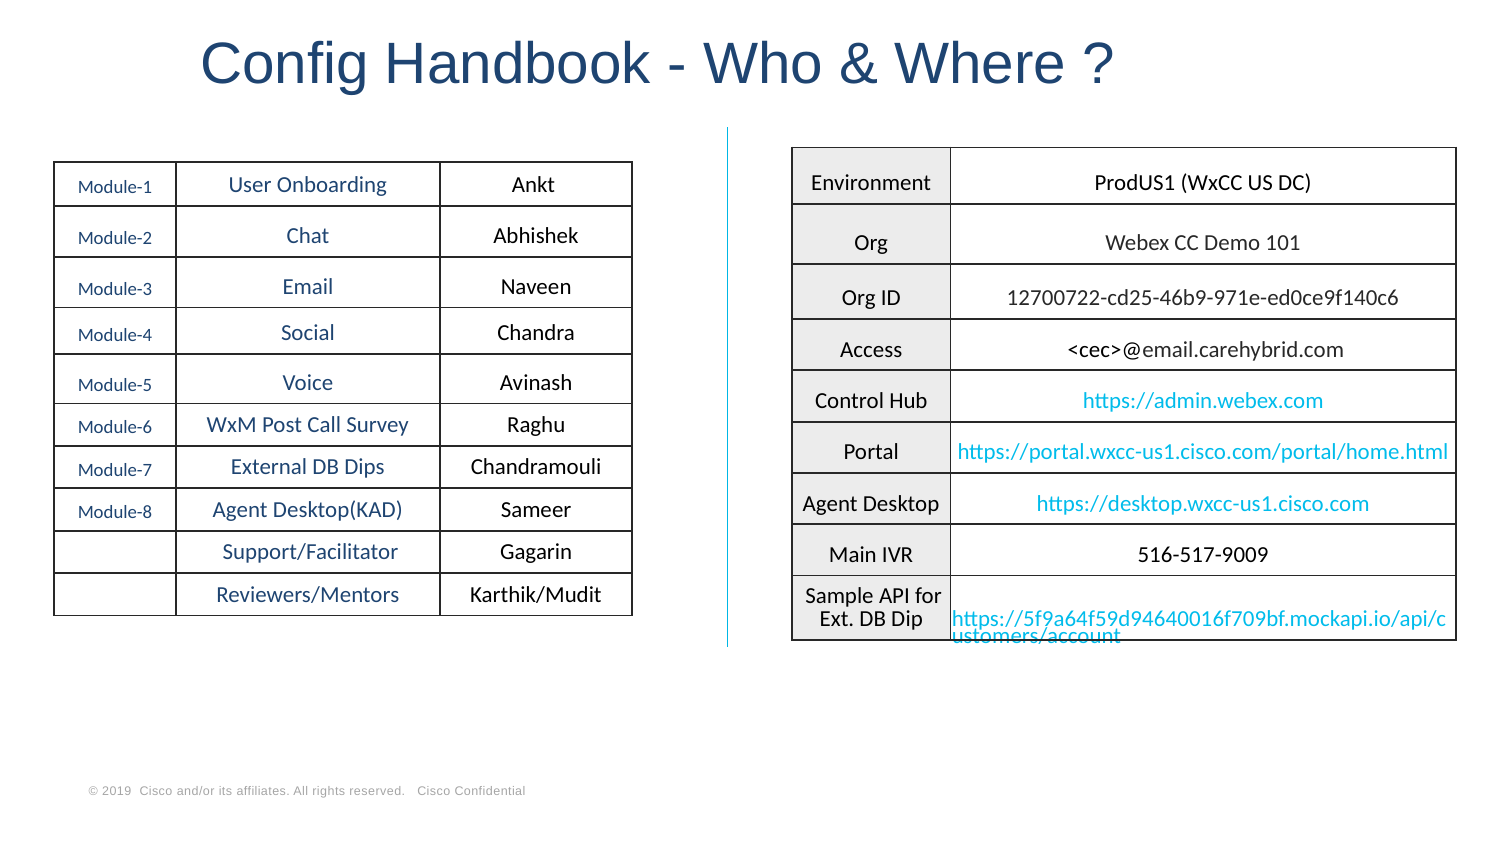

Config Handbook - Who & Where ?
| Environment | ProdUS1 (WxCC US DC) |
| --- | --- |
| Org | Webex CC Demo 101 |
| Org ID | 12700722-cd25-46b9-971e-ed0ce9f140c6 |
| Access | <cec>@email.carehybrid.com |
| Control Hub | https://admin.webex.com |
| Portal | https://portal.wxcc-us1.cisco.com/portal/home.html |
| Agent Desktop | https://desktop.wxcc-us1.cisco.com |
| Main IVR | 516-517-9009 |
| Sample API for Ext. DB Dip | https://5f9a64f59d94640016f709bf.mockapi.io/api/customers/account |
| Module-1 | User Onboarding | Ankt |
| --- | --- | --- |
| Module-2 | Chat | Abhishek |
| Module-3 | Email | Naveen |
| Module-4 | Social | Chandra |
| Module-5 | Voice | Avinash |
| Module-6 | WxM Post Call Survey | Raghu |
| Module-7 | External DB Dips | Chandramouli |
| Module-8 | Agent Desktop(KAD) | Sameer |
|  | Support/Facilitator | Gagarin |
|  | Reviewers/Mentors | Karthik/Mudit |